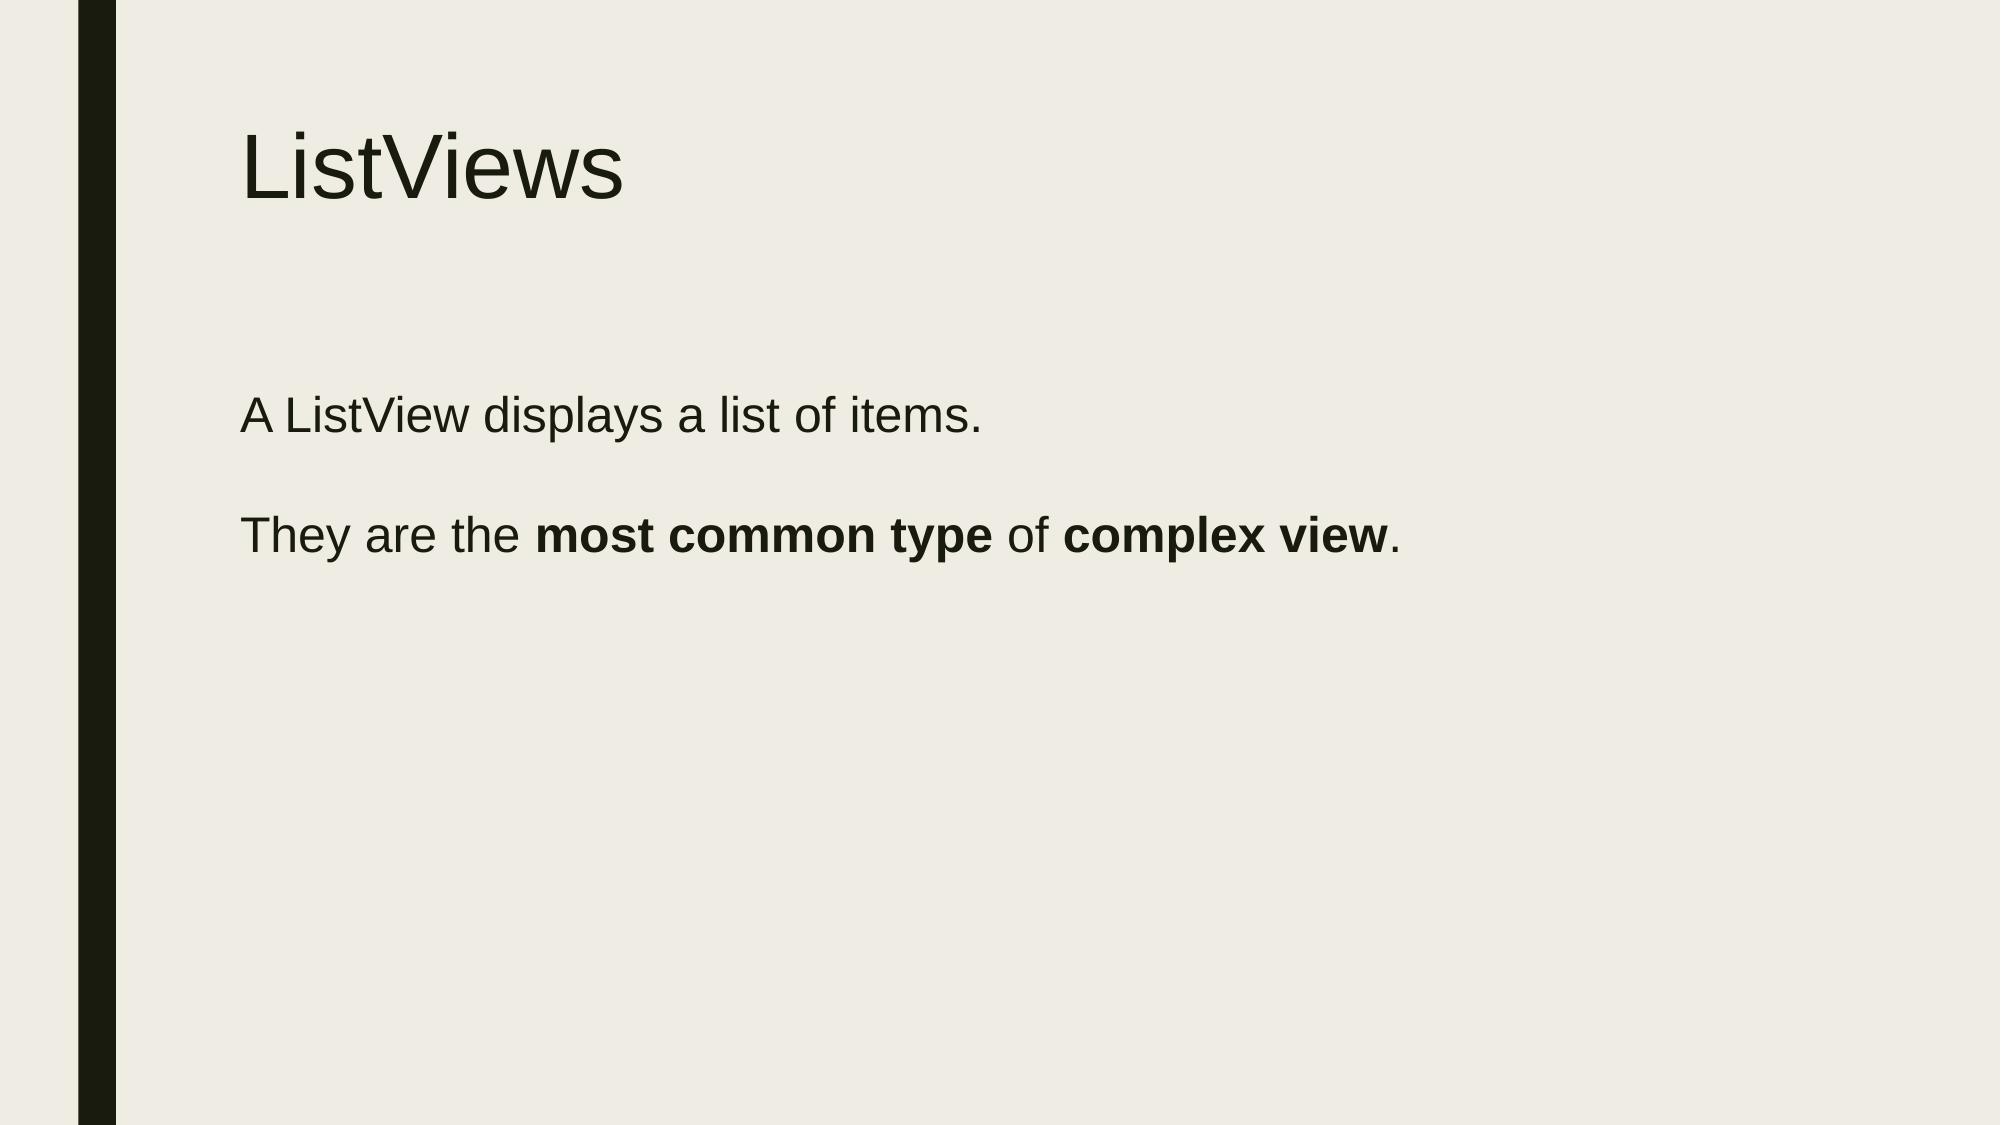

# ListViews
A ListView displays a list of items.

They are the most common type of complex view.